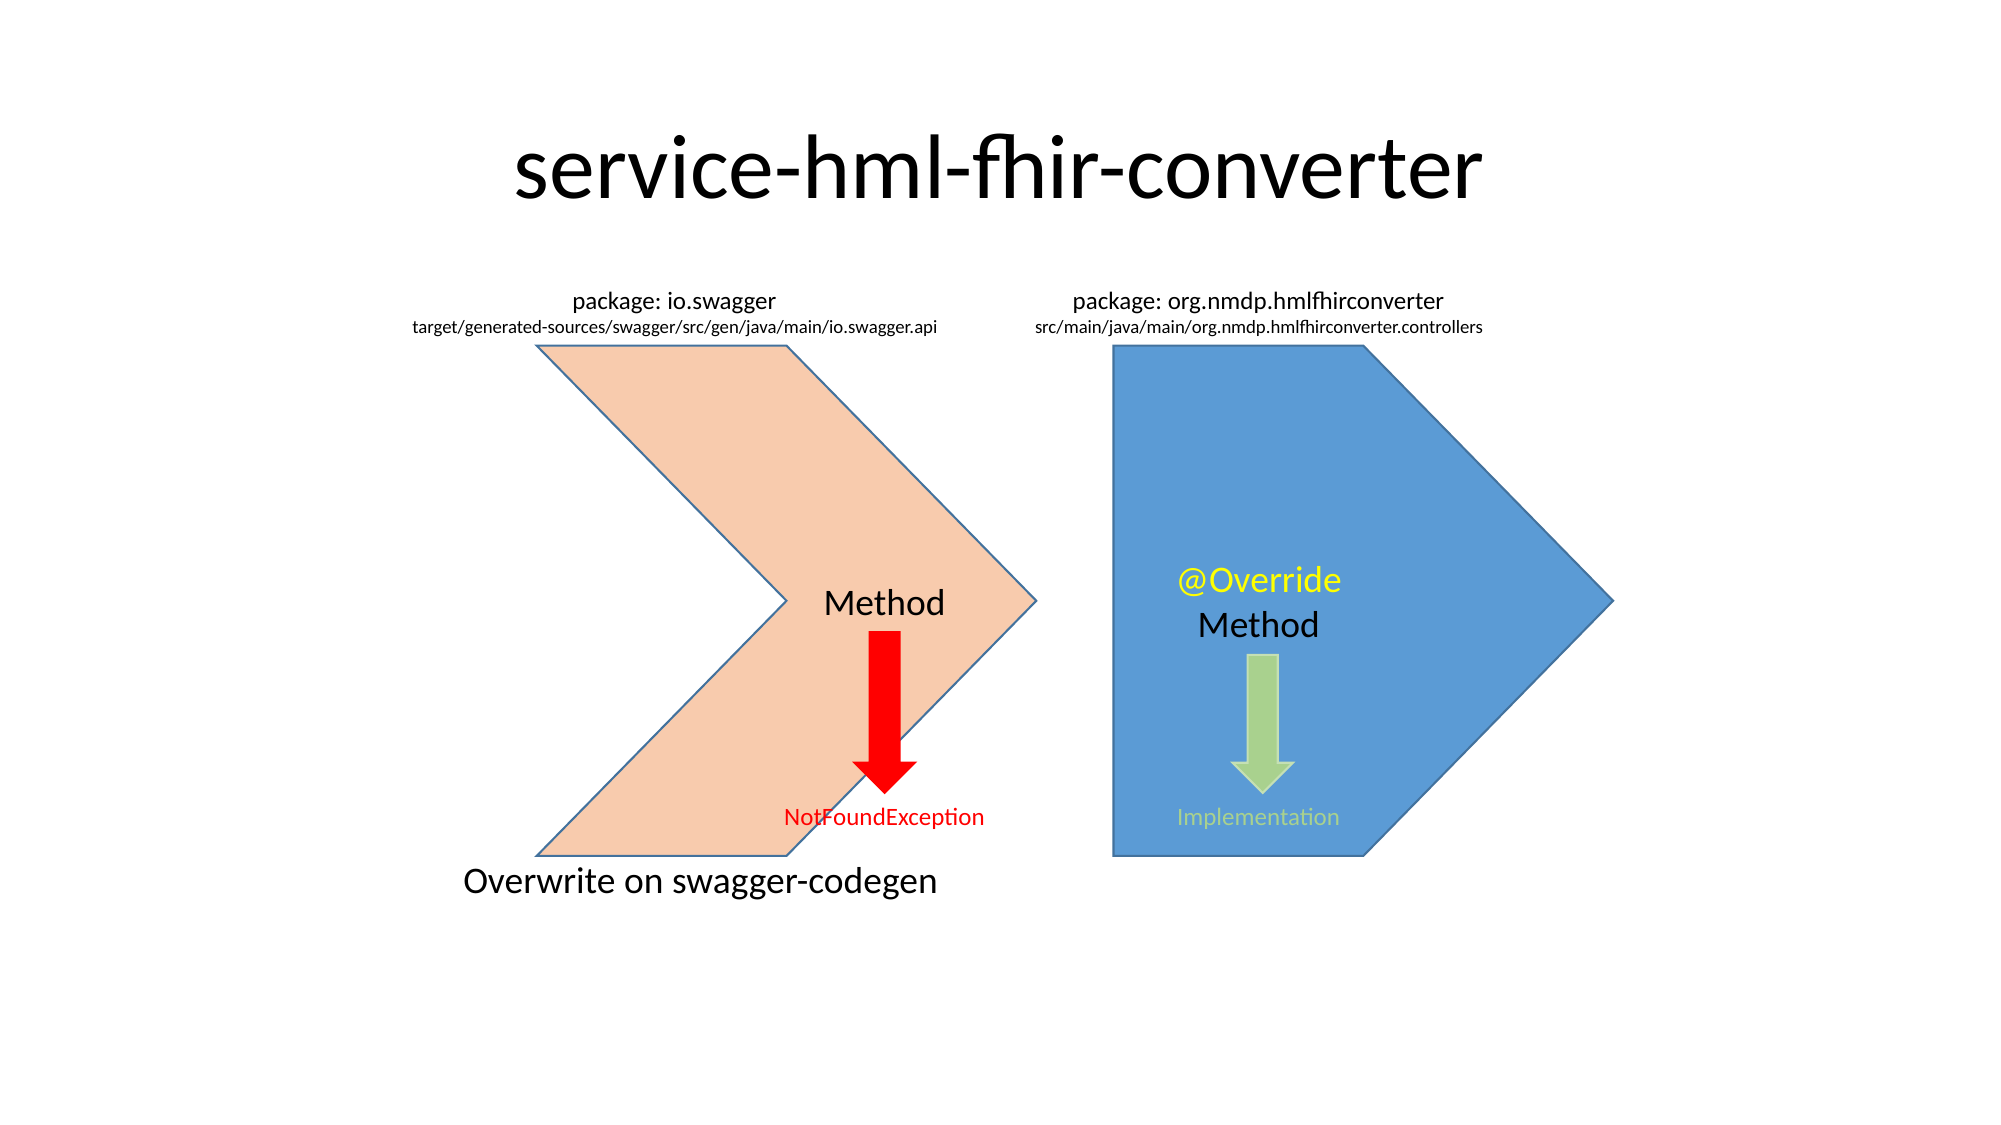

# service-hml-fhir-converter
package: io.swagger
target/generated-sources/swagger/src/gen/java/main/io.swagger.api
package: org.nmdp.hmlfhirconverter
src/main/java/main/org.nmdp.hmlfhirconverter.controllers

Method
@OverrideMethod

NotFoundException

Implementation
Overwrite on swagger-codegen